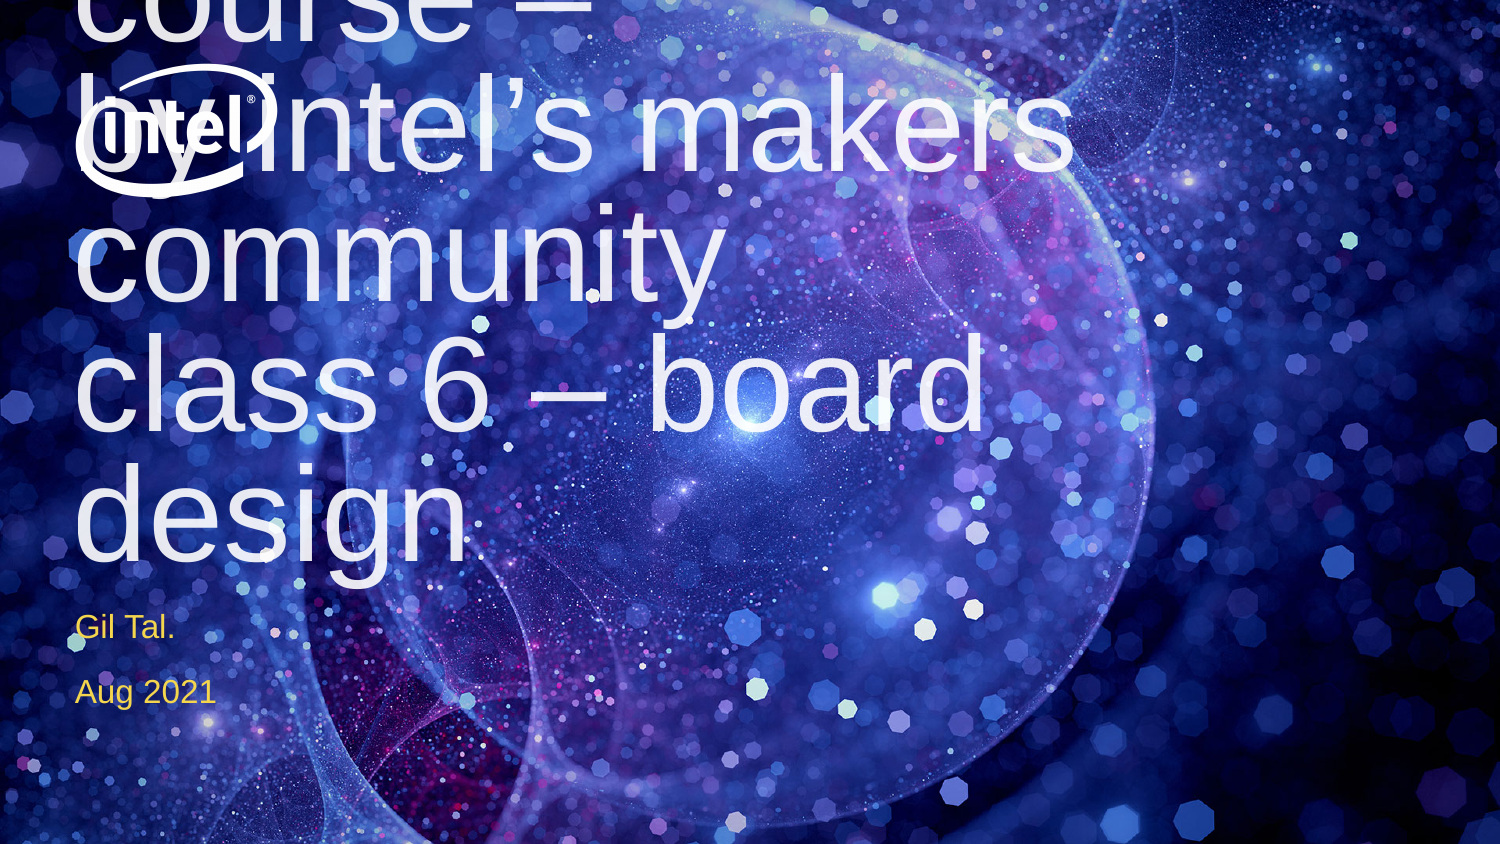

# Intel Maker’s ESP32 course – by intel’s makers community class 6 – board design
Gil Tal.
Aug 2021